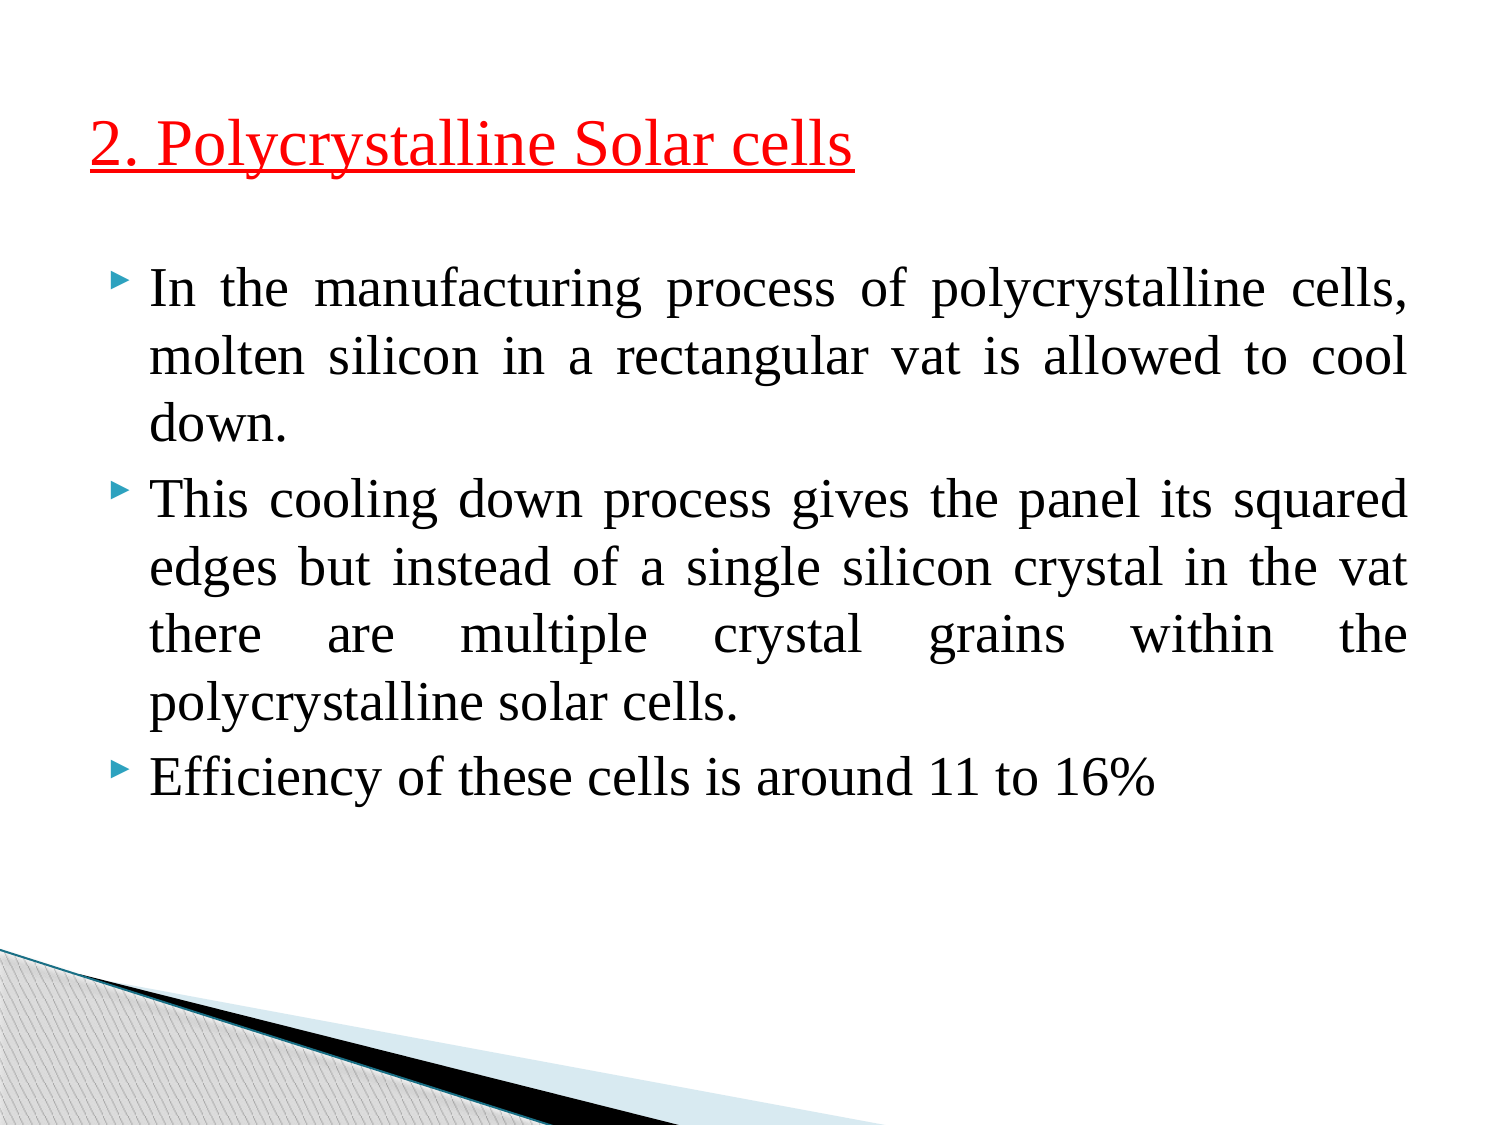

# 2. Polycrystalline Solar cells
In the manufacturing process of polycrystalline cells, molten silicon in a rectangular vat is allowed to cool down.
This cooling down process gives the panel its squared edges but instead of a single silicon crystal in the vat there are multiple crystal grains within the polycrystalline solar cells.
Efficiency of these cells is around 11 to 16%